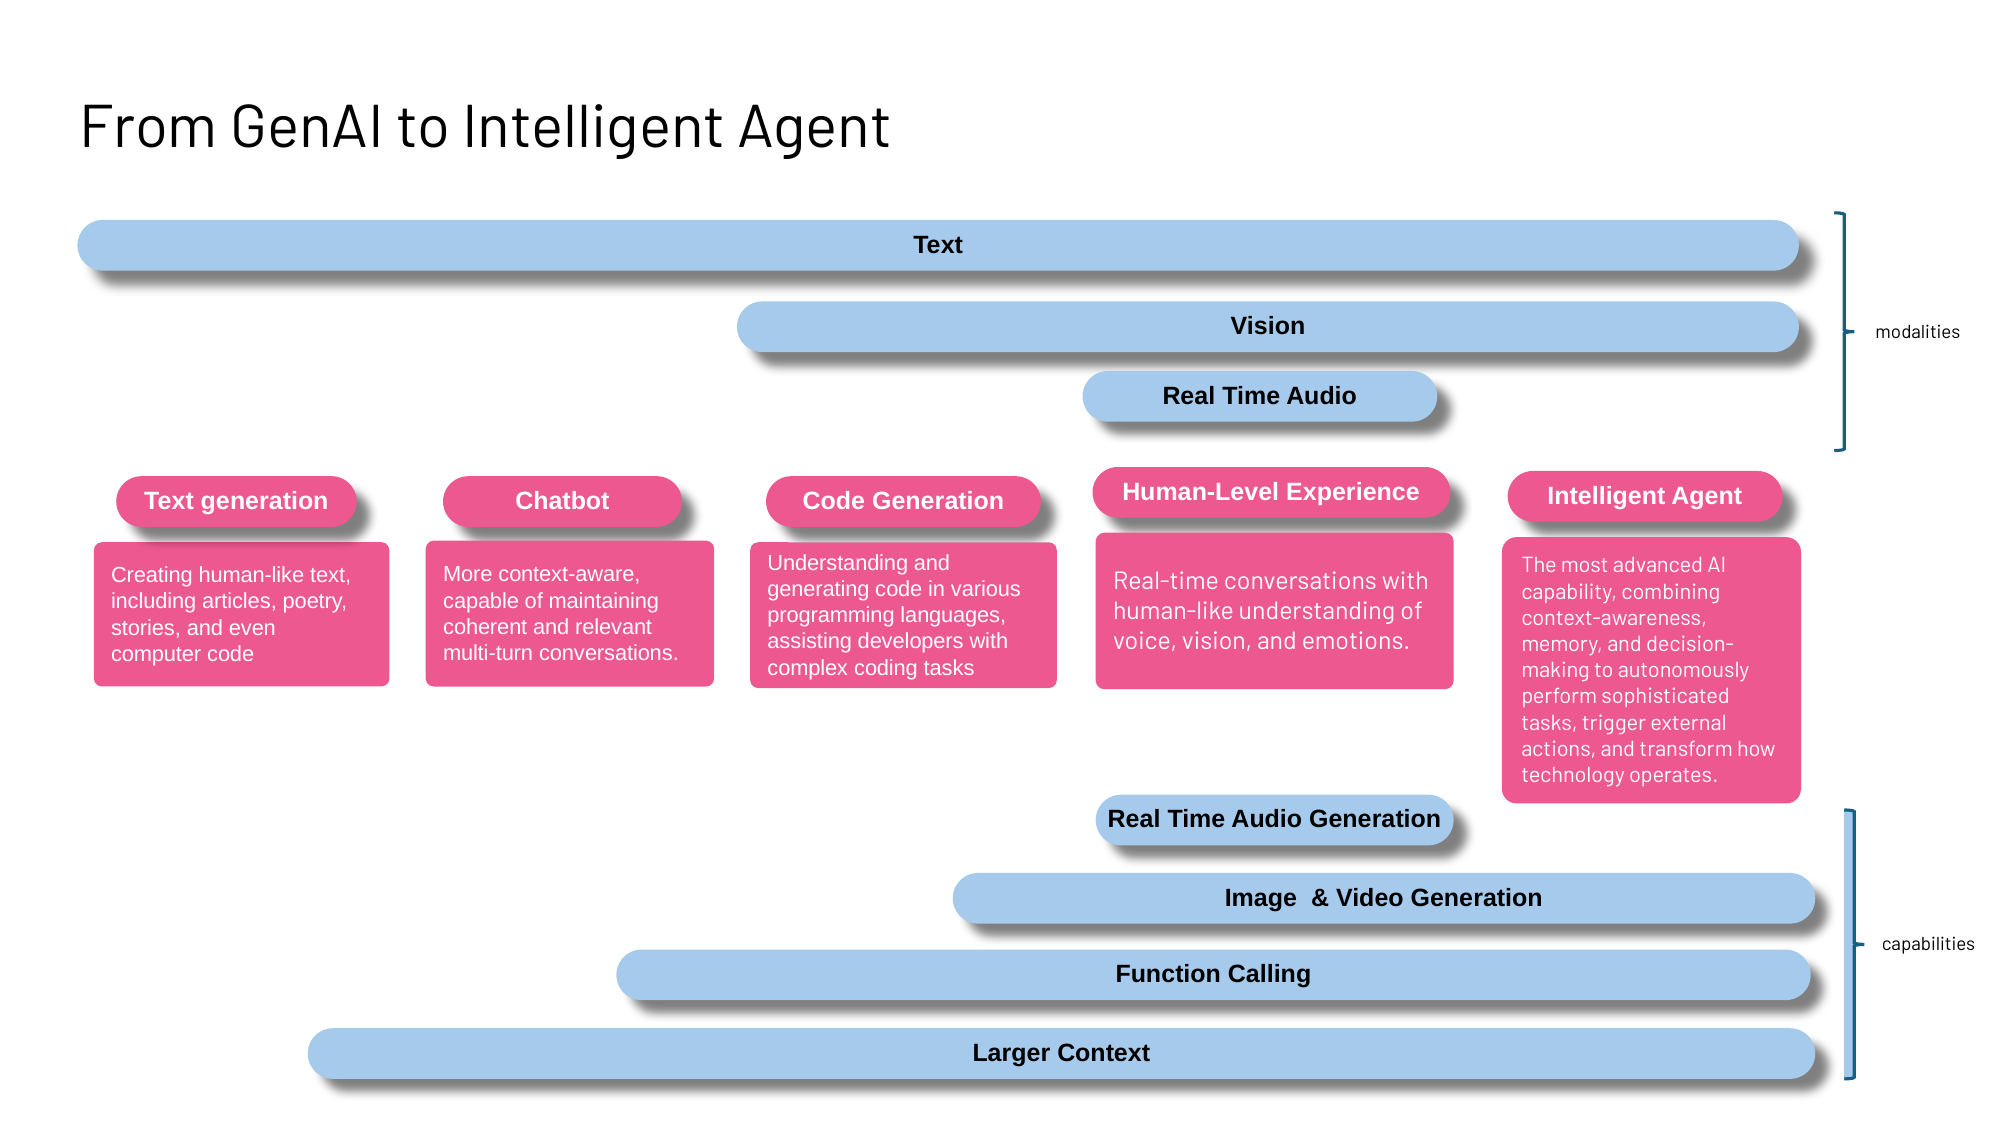

# From GenAI to Intelligent Agent

Text
Vision
modalities
Real Time Audio
Human-Level Experience
Intelligent Agent
Text generation
Chatbot
Code Generation
Real-time conversations with human-like understanding of voice, vision, and emotions.
The most advanced AI capability, combining context-awareness, memory, and decision-making to autonomously perform sophisticated tasks, trigger external actions, and transform how technology operates.
More context-aware, capable of maintaining coherent and relevant multi-turn conversations.
Creating human-like text, including articles, poetry, stories, and even computer code
Understanding and generating code in various programming languages, assisting developers with complex coding tasks
Real Time Audio Generation

Image  & Video Generation
capabilities
Function Calling
Larger Context